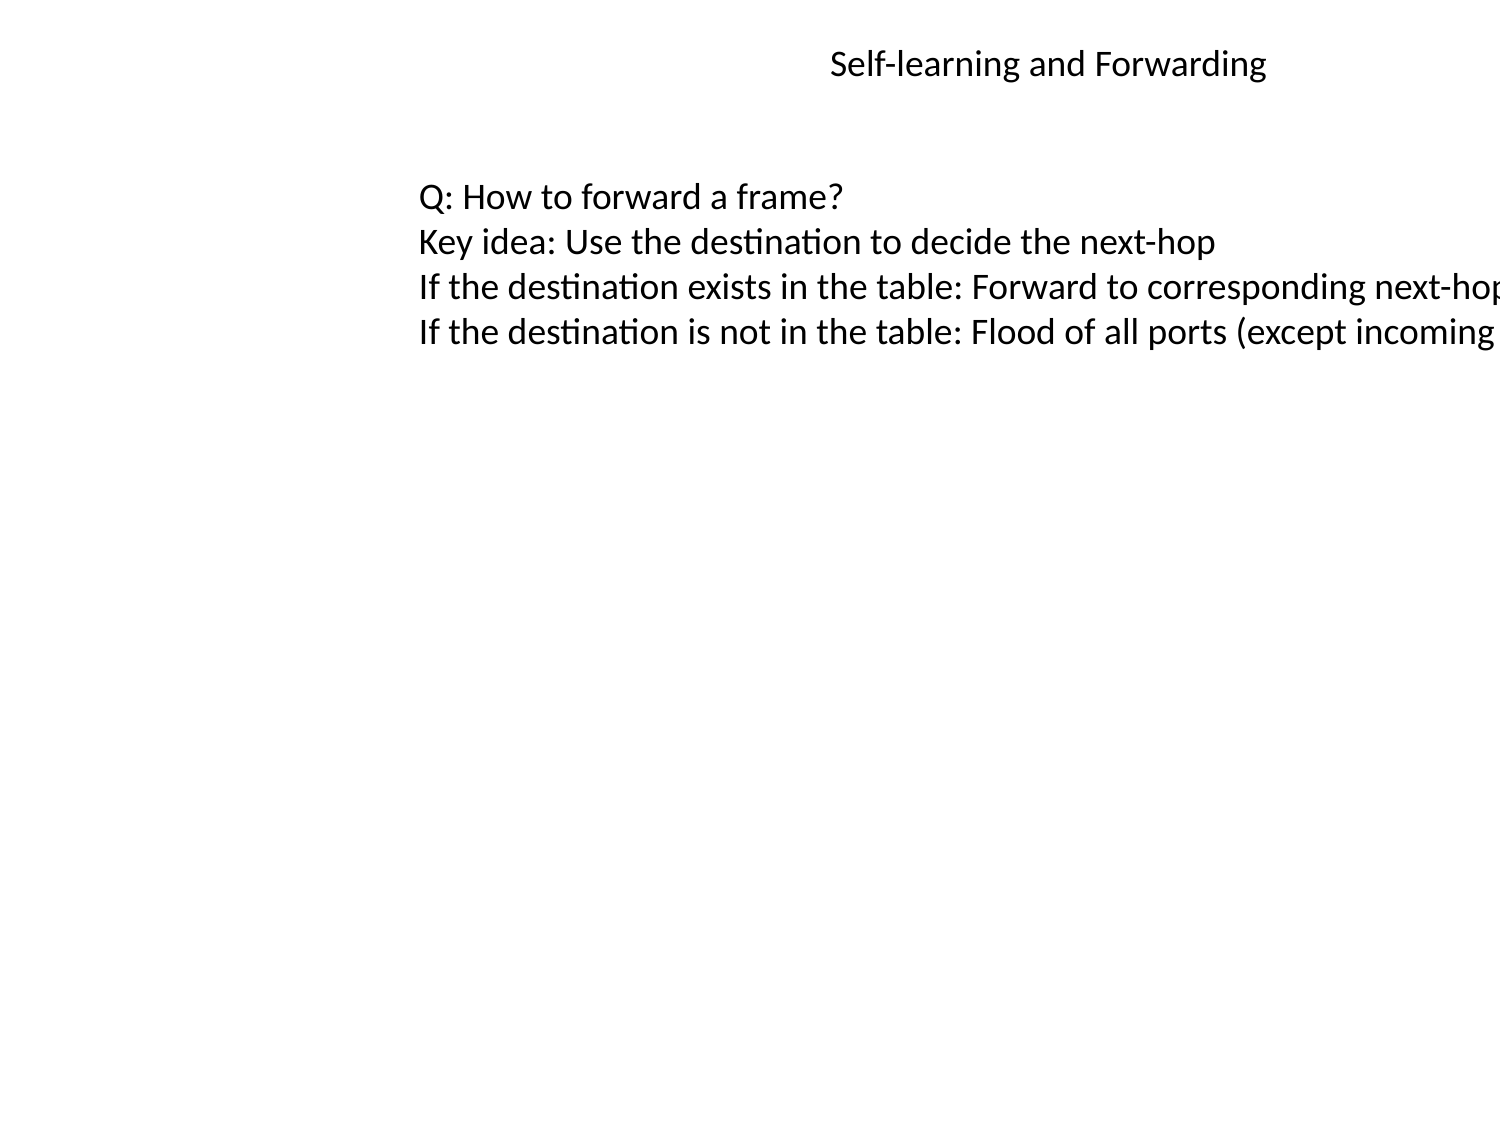

Self-learning and Forwarding
Q: How to forward a frame?
Key idea: Use the destination to decide the next-hop
If the destination exists in the table: Forward to corresponding next-hop
If the destination is not in the table: Flood of all ports (except incoming port)